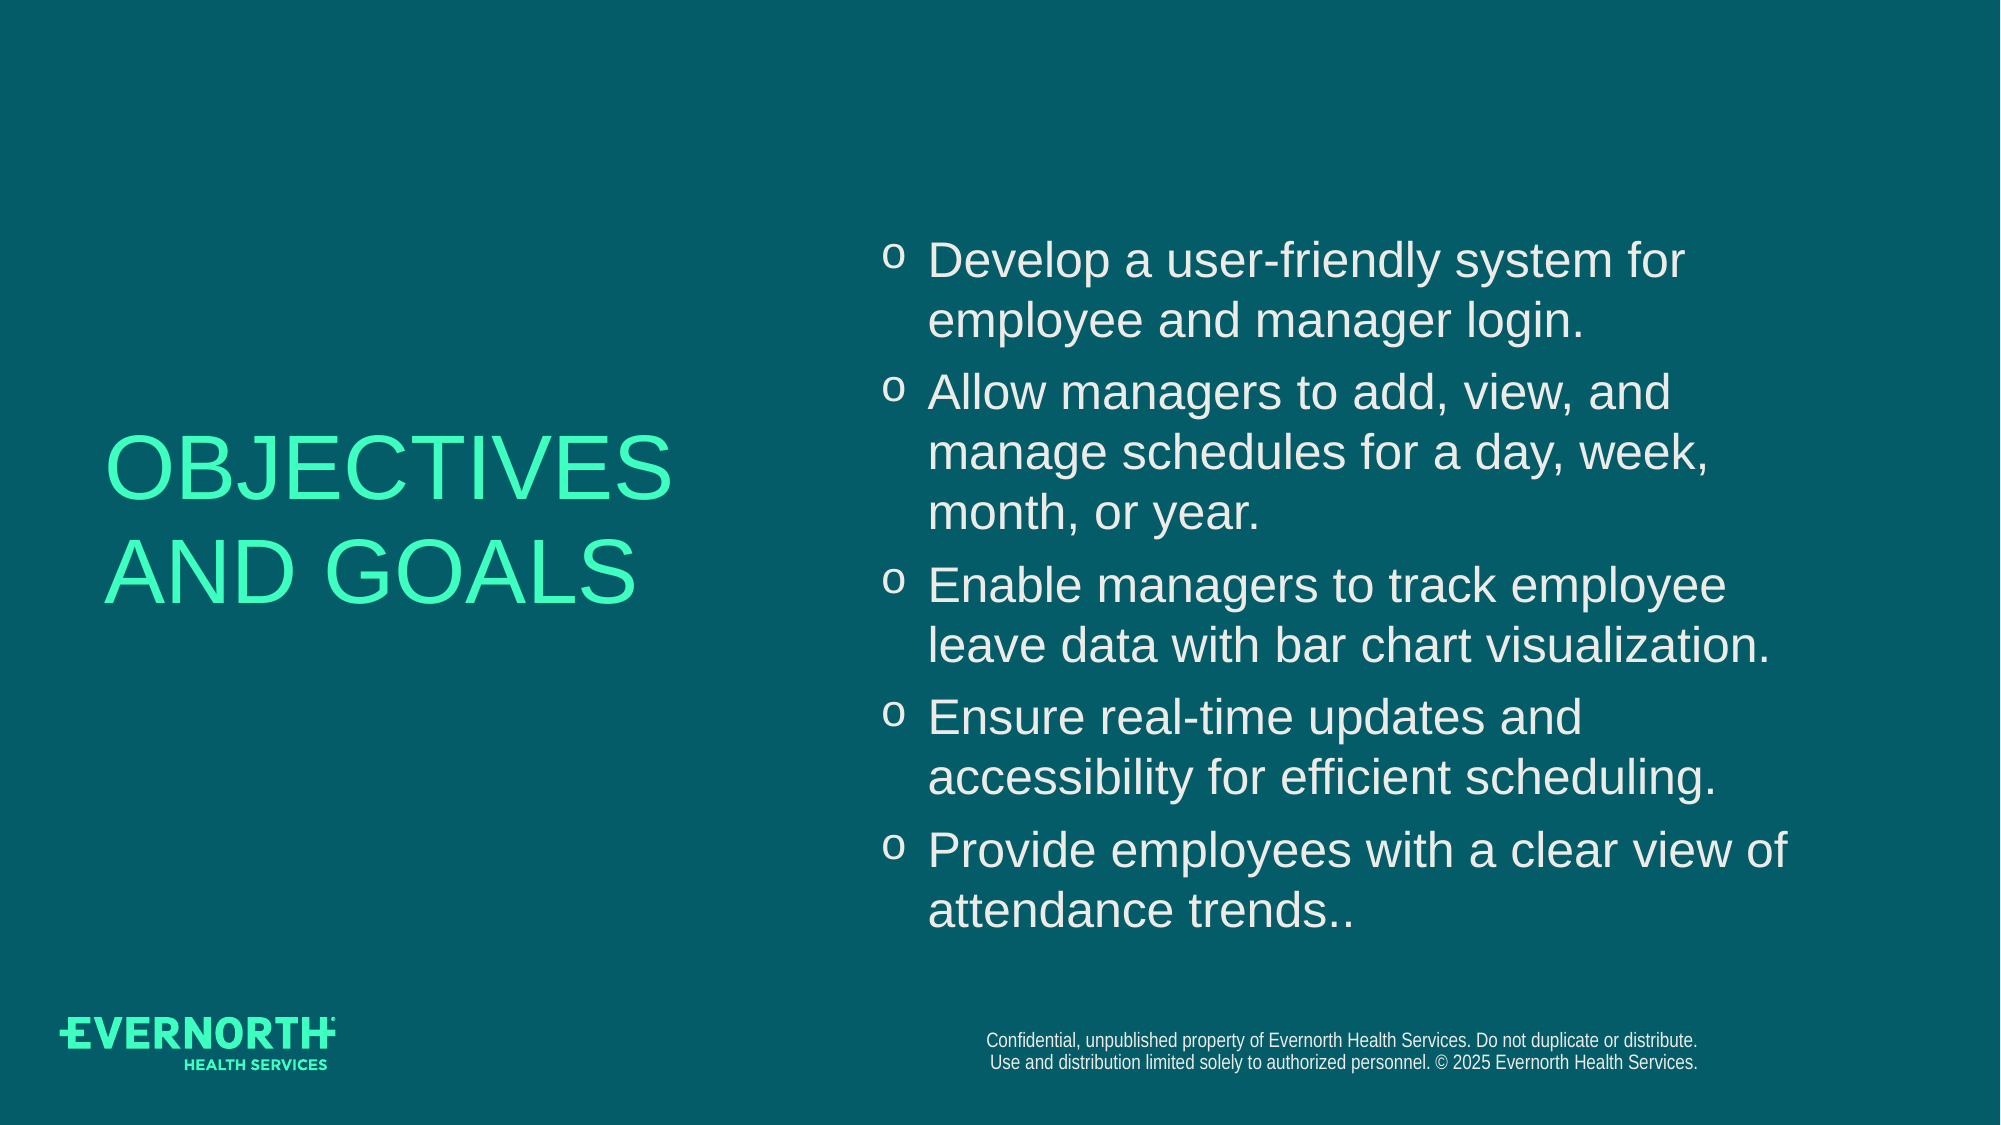

Develop a user-friendly system for employee and manager login.
Allow managers to add, view, and manage schedules for a day, week, month, or year.
Enable managers to track employee leave data with bar chart visualization.
Ensure real-time updates and accessibility for efficient scheduling.
Provide employees with a clear view of  attendance trends..

# OBJECTIVES AND GOALS

5